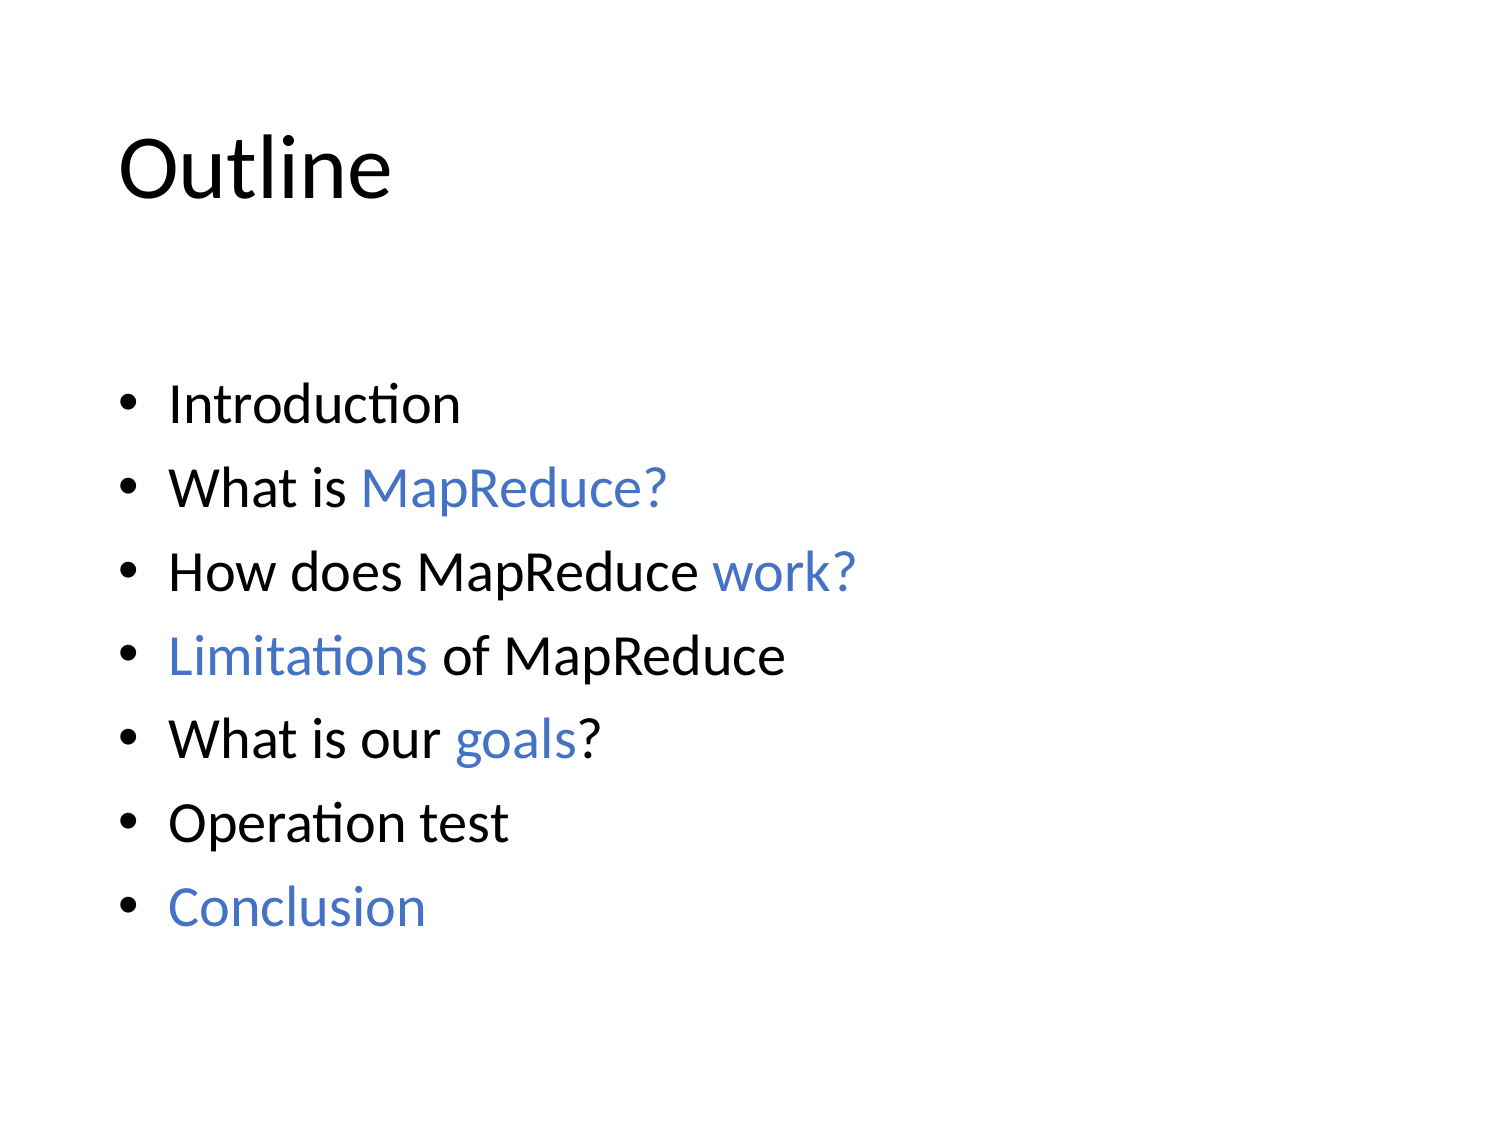

# Outline
 Introduction
 What is MapReduce?
 How does MapReduce work?
 Limitations of MapReduce
 What is our goals?
 Operation test
 Conclusion